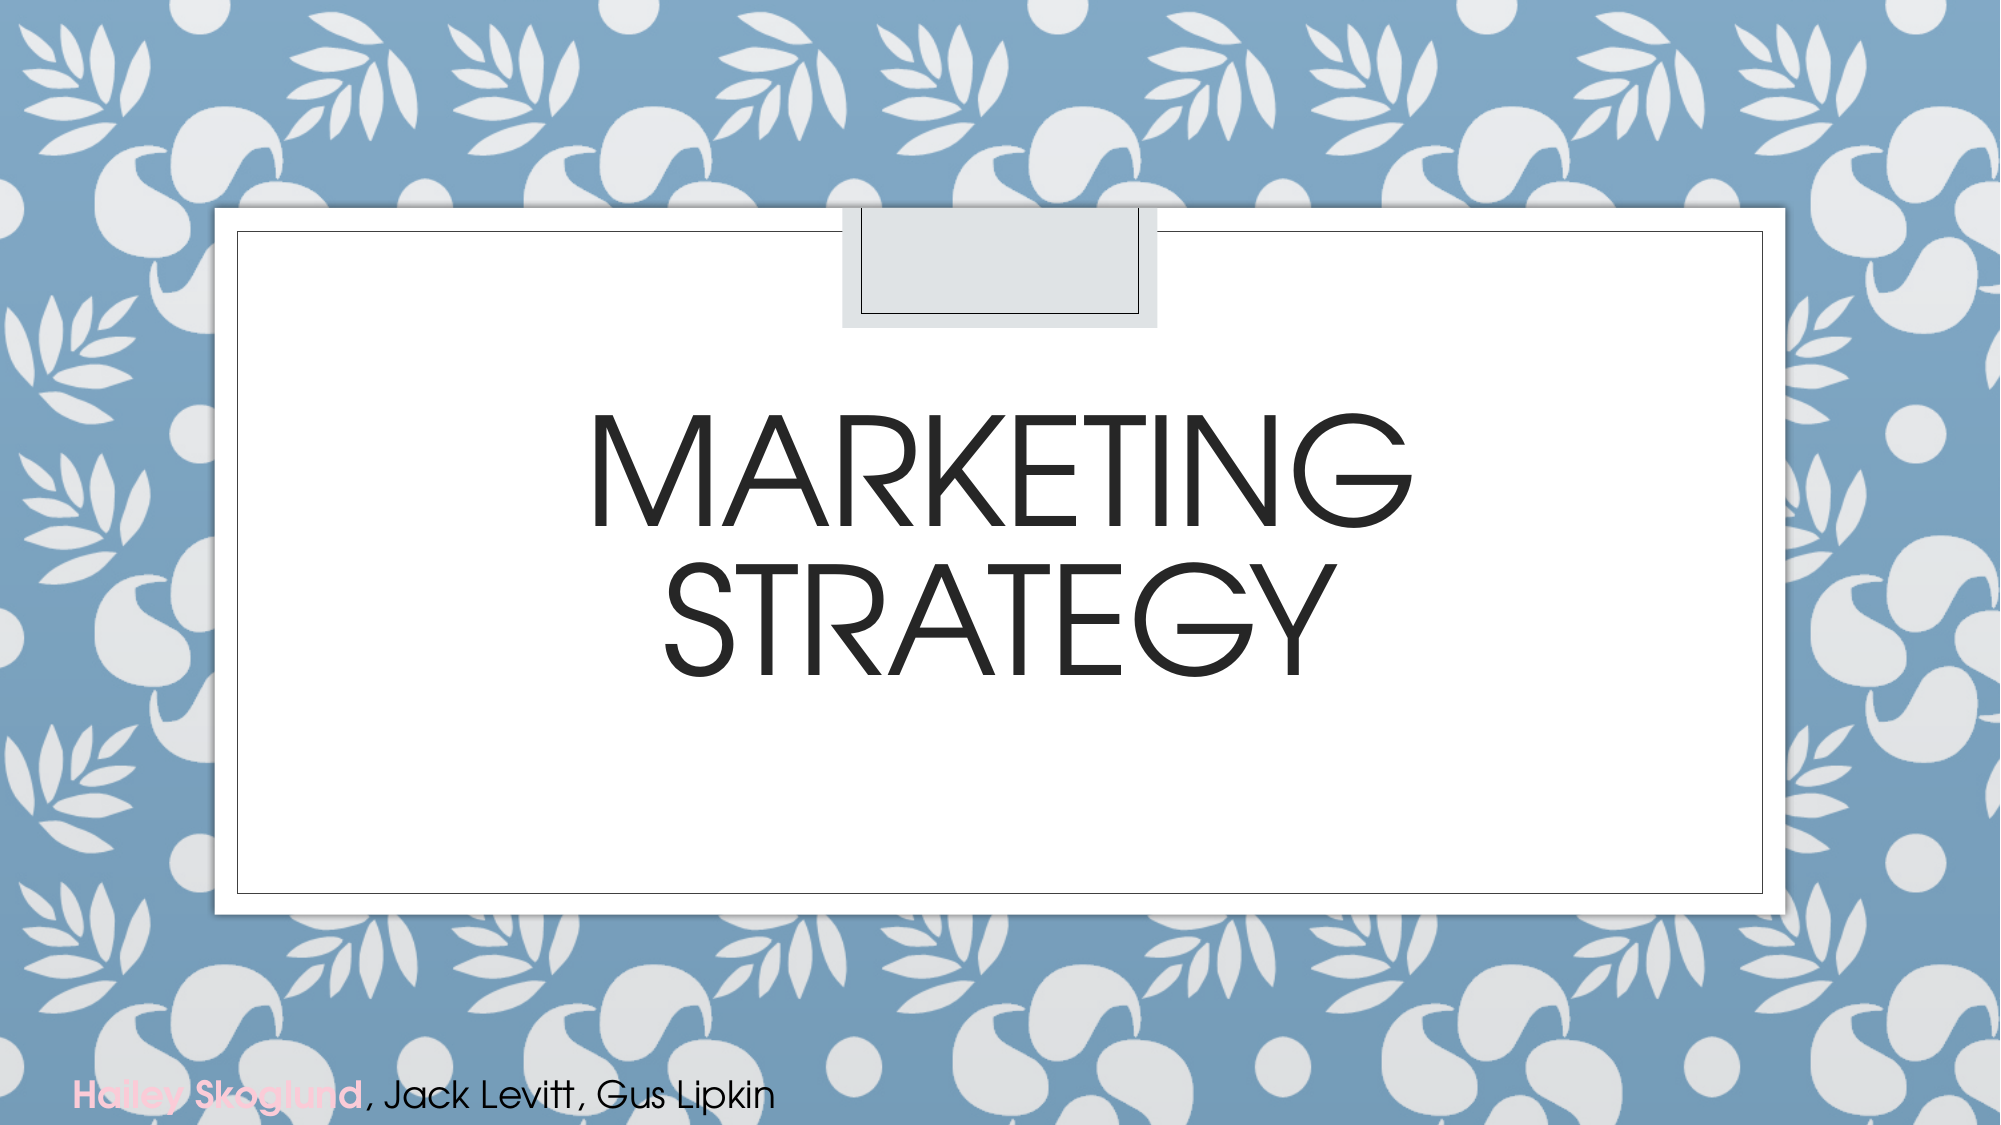

# Marketing Strategy

Hailey Skoglund, Jack Levitt, Gus Lipkin